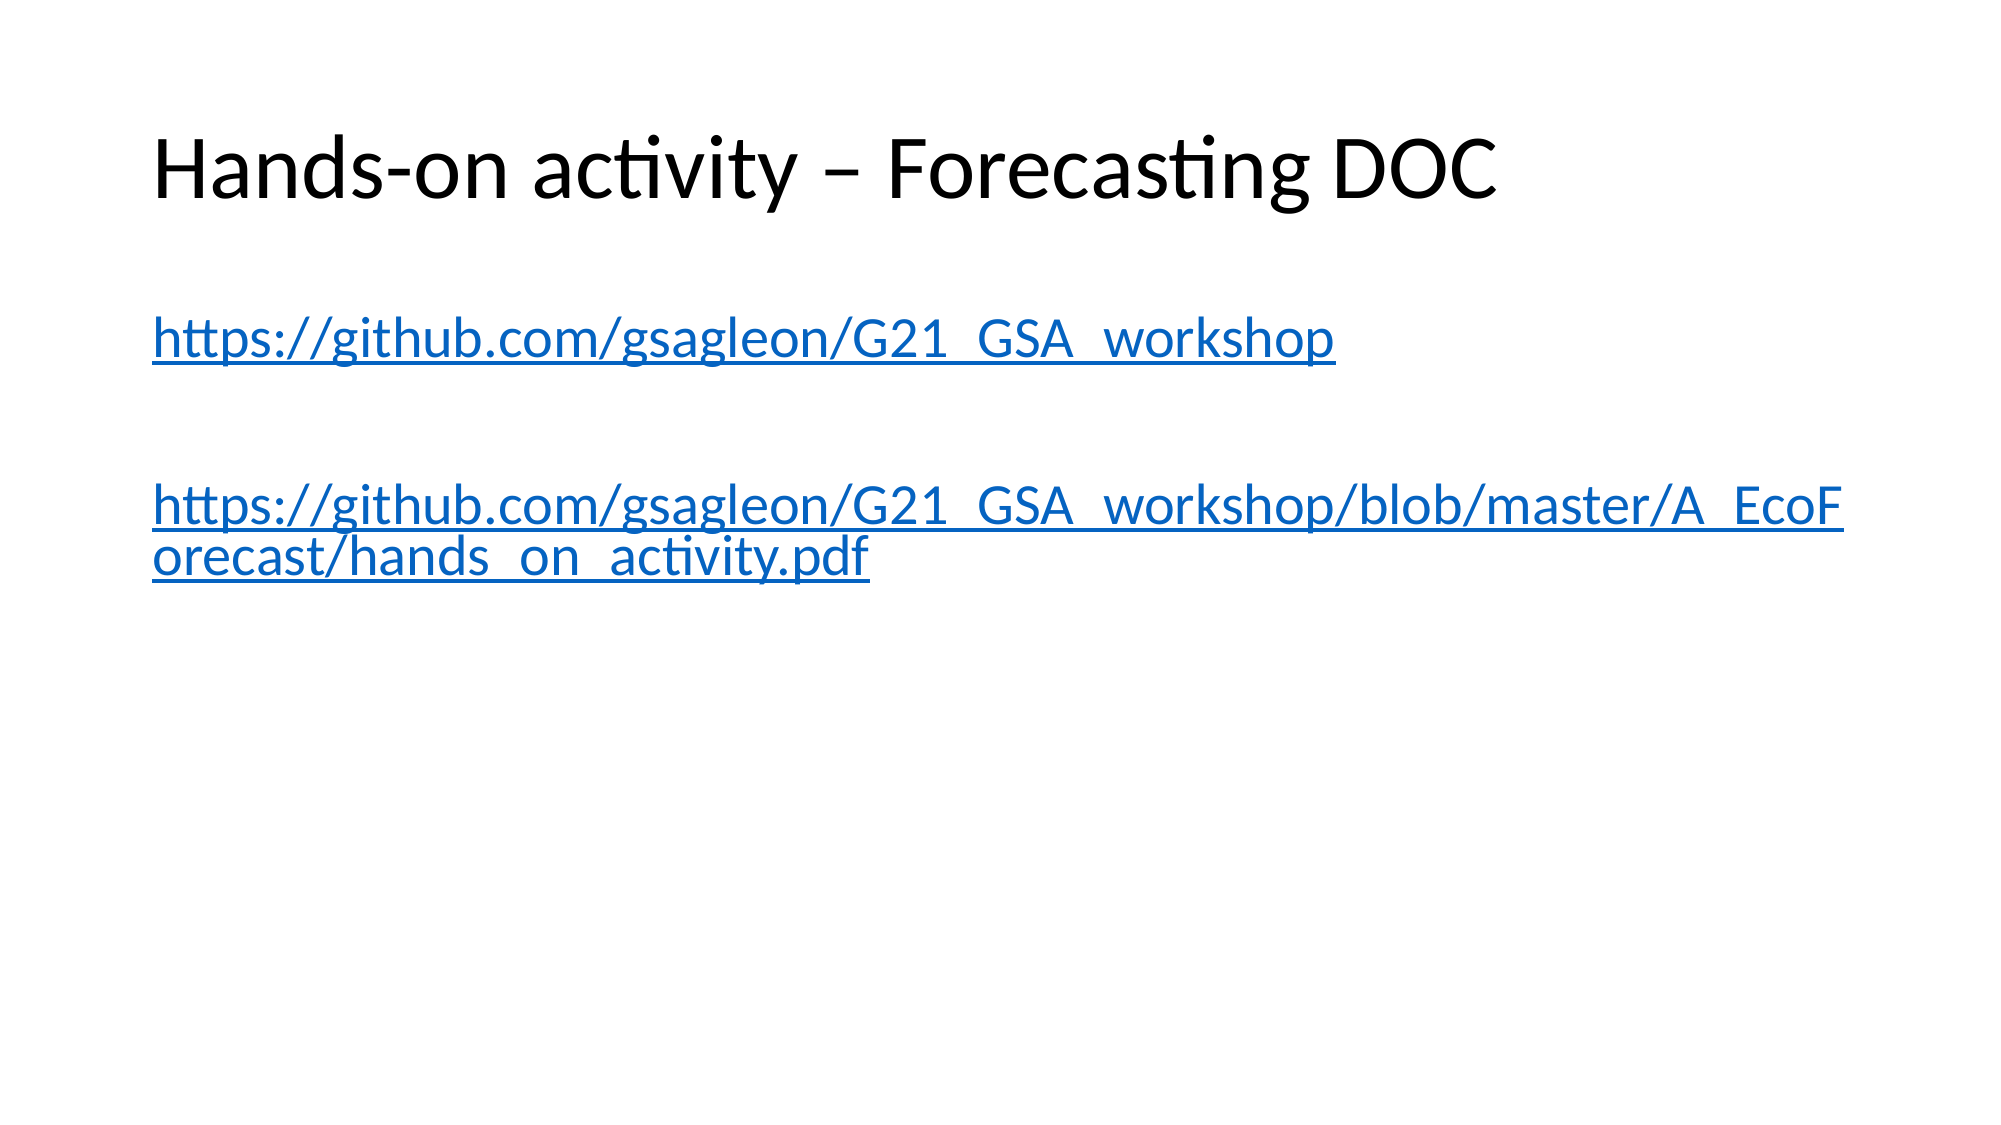

# Hands-on activity – Forecasting DOC
https://github.com/gsagleon/G21_GSA_workshop

https://github.com/gsagleon/G21_GSA_workshop/blob/master/A_EcoForecast/hands_on_activity.pdf